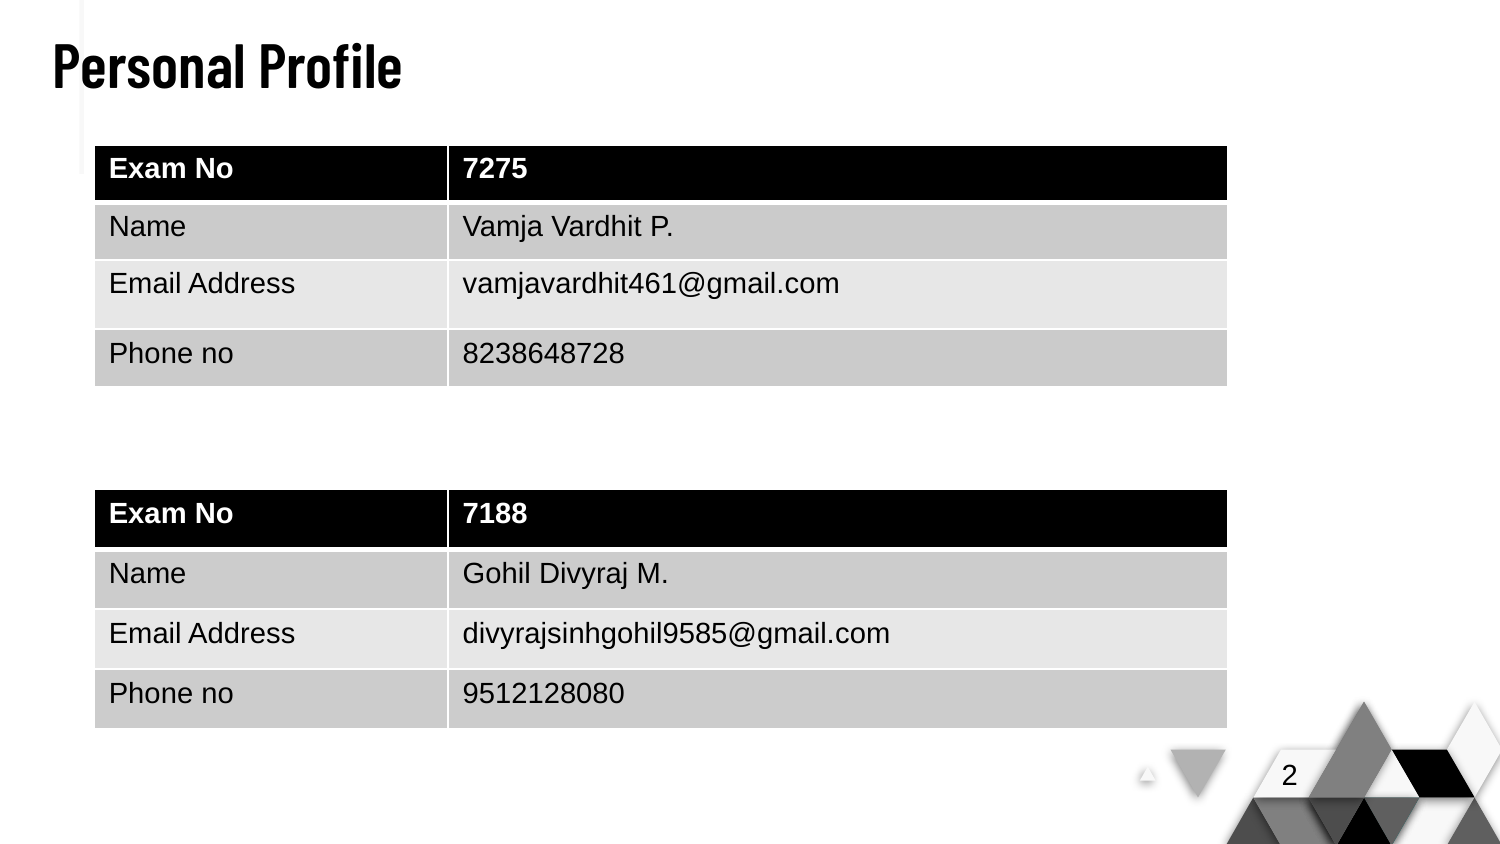

# Personal Profile
| Exam No | 7275 |
| --- | --- |
| Name | Vamja Vardhit P. |
| Email Address | vamjavardhit461@gmail.com |
| Phone no | 8238648728 |
| Exam No | 7188 |
| --- | --- |
| Name | Gohil Divyraj M. |
| Email Address | divyrajsinhgohil9585@gmail.com |
| Phone no | 9512128080 |
2